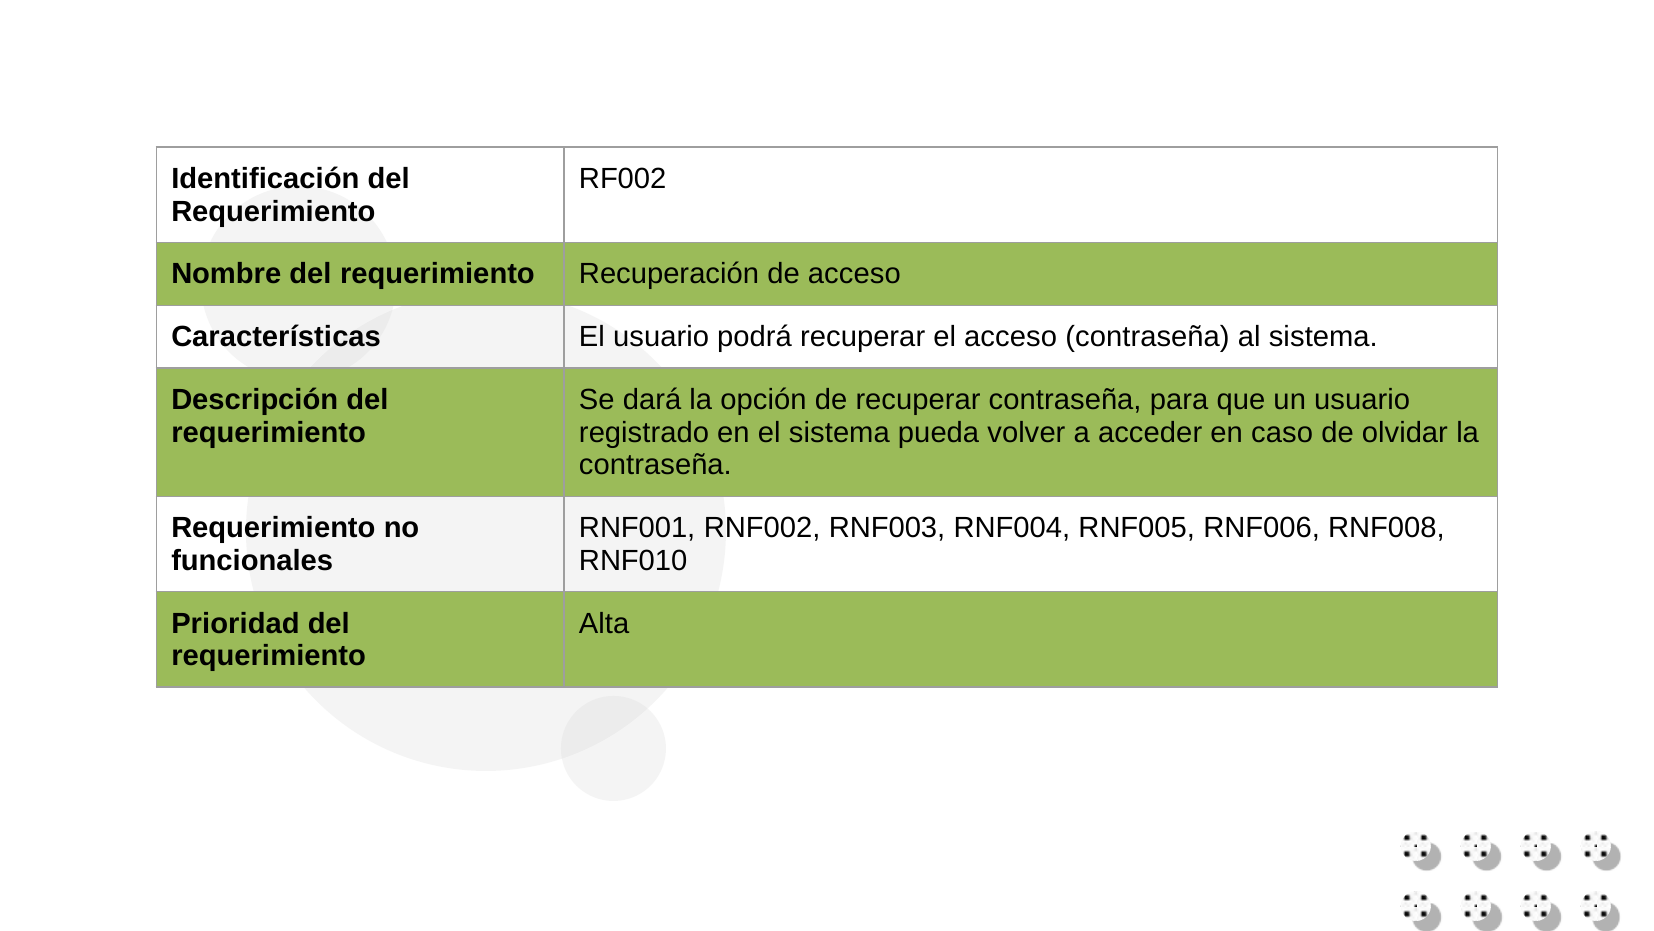

| Identificación del Requerimiento | RF002 |
| --- | --- |
| Nombre del requerimiento | Recuperación de acceso |
| Características | El usuario podrá recuperar el acceso (contraseña) al sistema. |
| Descripción del requerimiento | Se dará la opción de recuperar contraseña, para que un usuario registrado en el sistema pueda volver a acceder en caso de olvidar la contraseña. |
| Requerimiento no funcionales | RNF001, RNF002, RNF003, RNF004, RNF005, RNF006, RNF008, RNF010 |
| Prioridad del requerimiento | Alta |